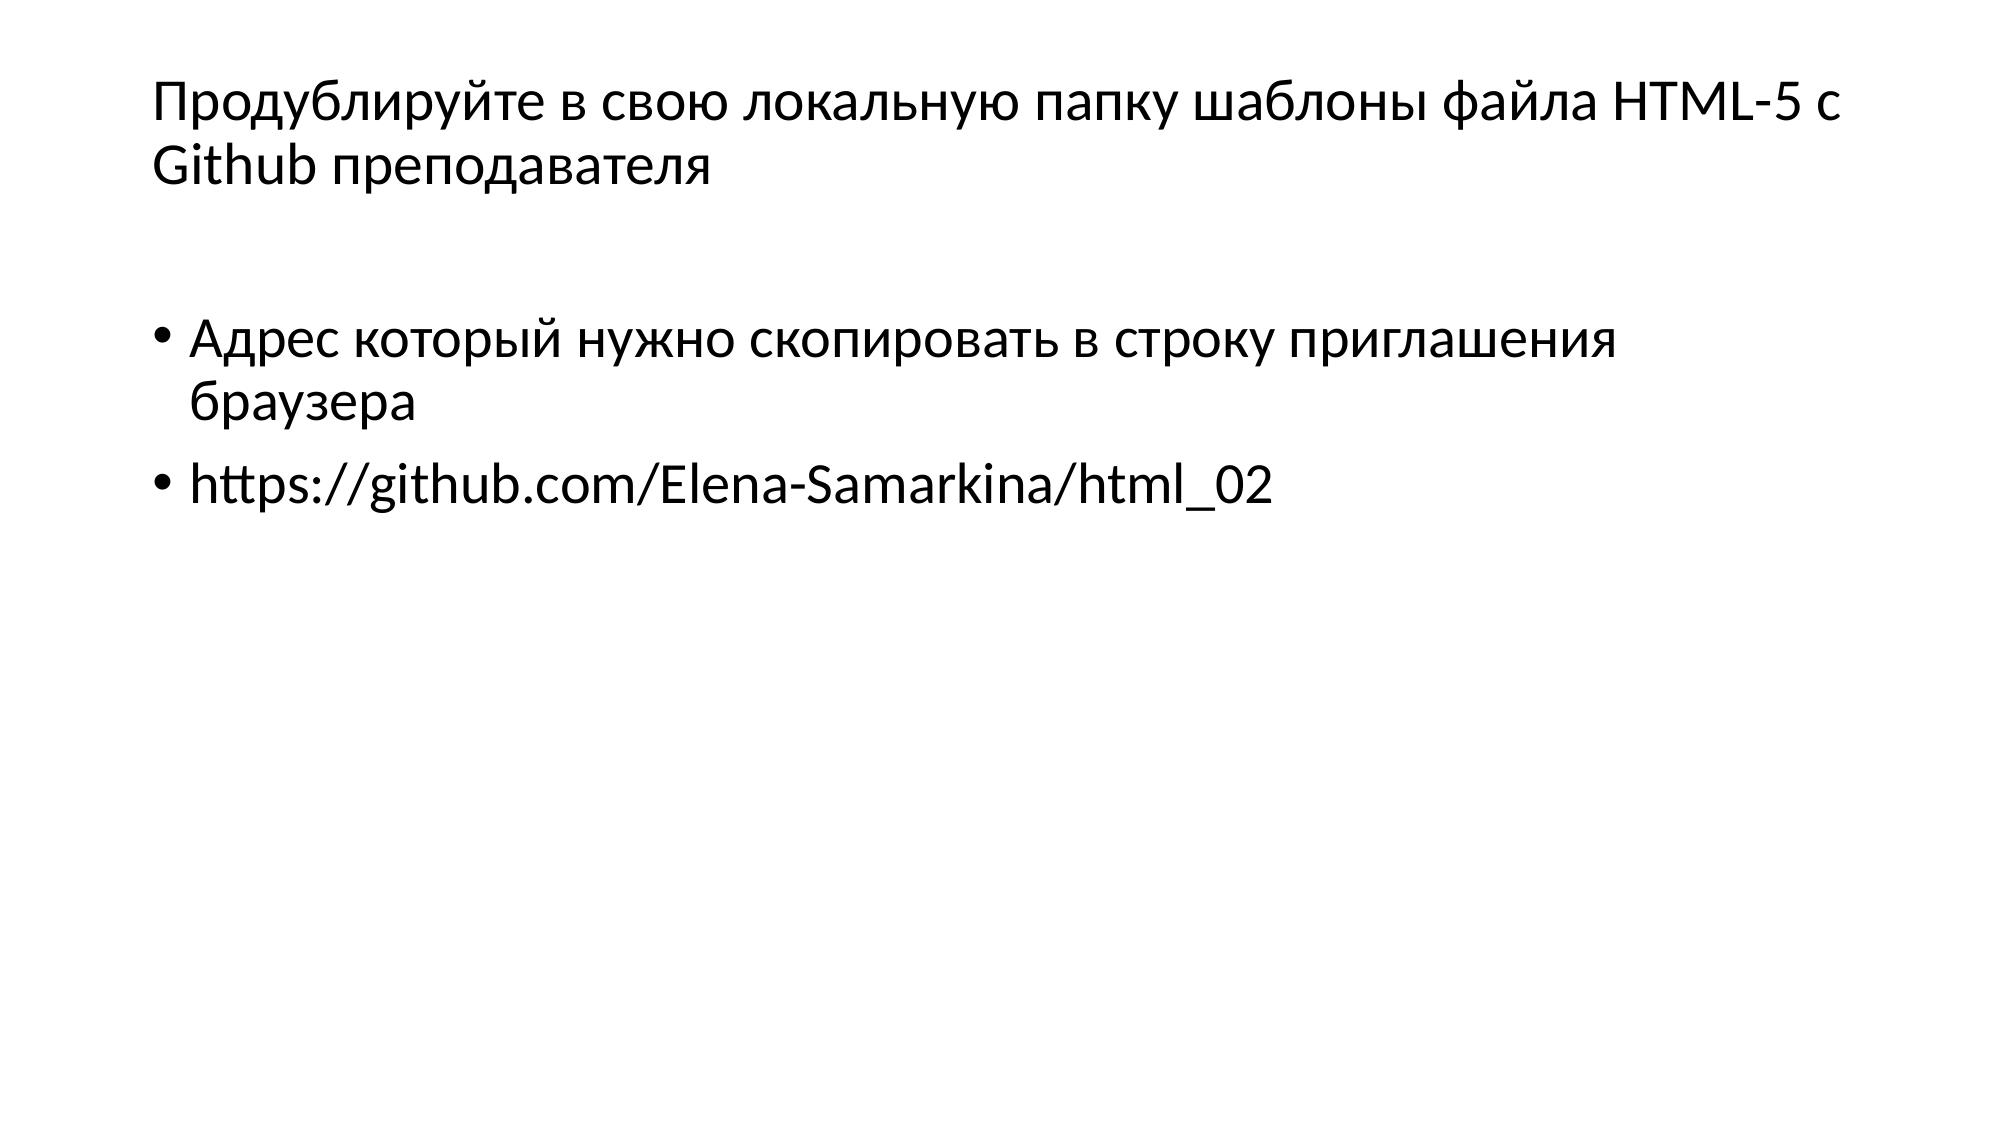

# Продублируйте в свою локальную папку шаблоны файла HTML-5 c Github преподавателя
Адрес который нужно скопировать в строку приглашения браузера
https://github.com/Elena-Samarkina/html_02